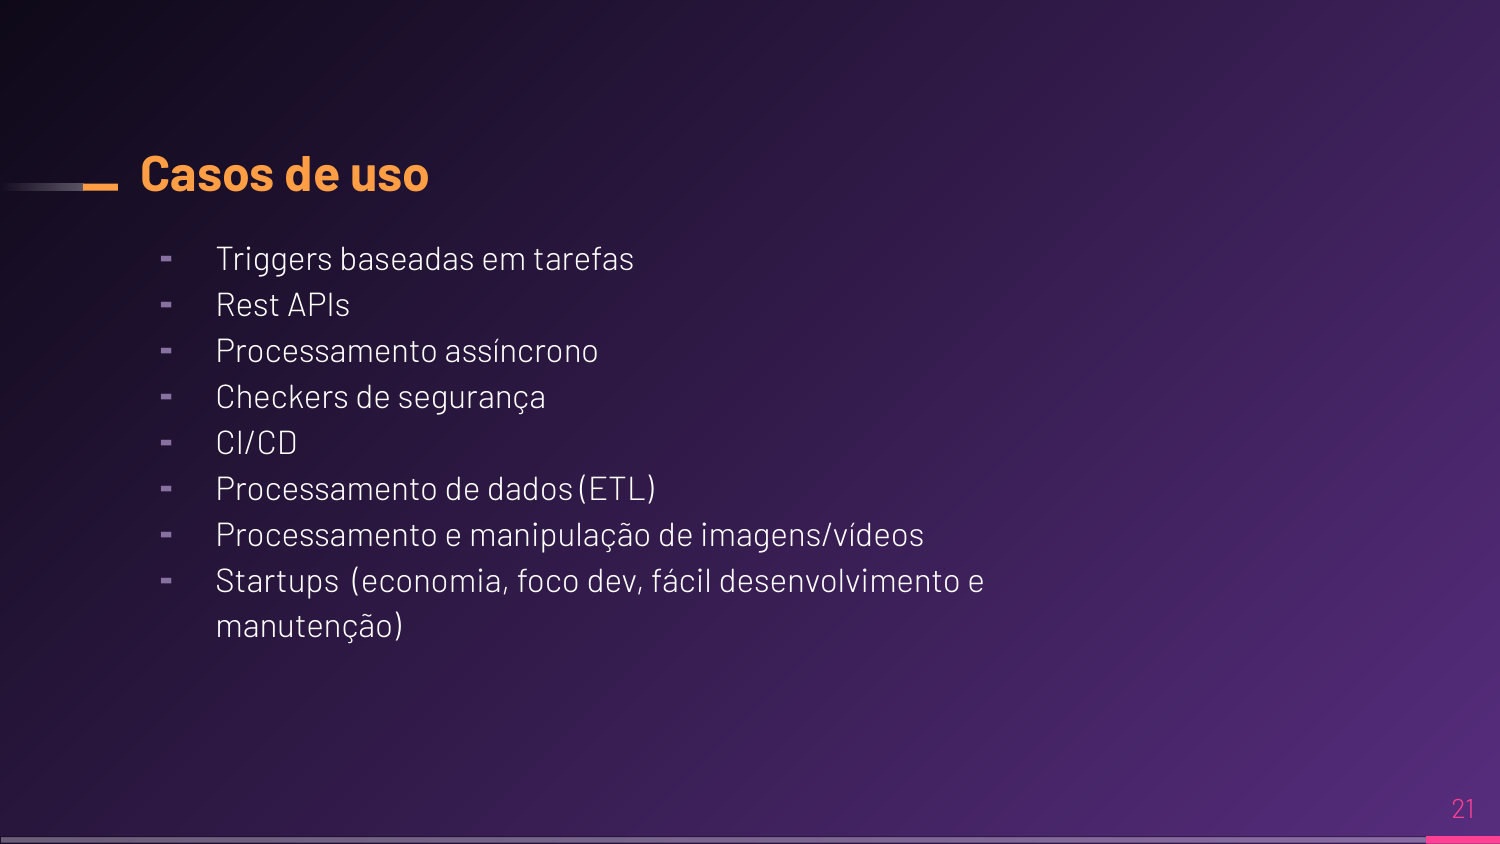

# Casos de uso
Triggers baseadas em tarefas
Rest APIs
Processamento assíncrono
Checkers de segurança
CI/CD
Processamento de dados (ETL)
Processamento e manipulação de imagens/vídeos
Startups  (economia, foco dev, fácil desenvolvimento e manutenção)
21